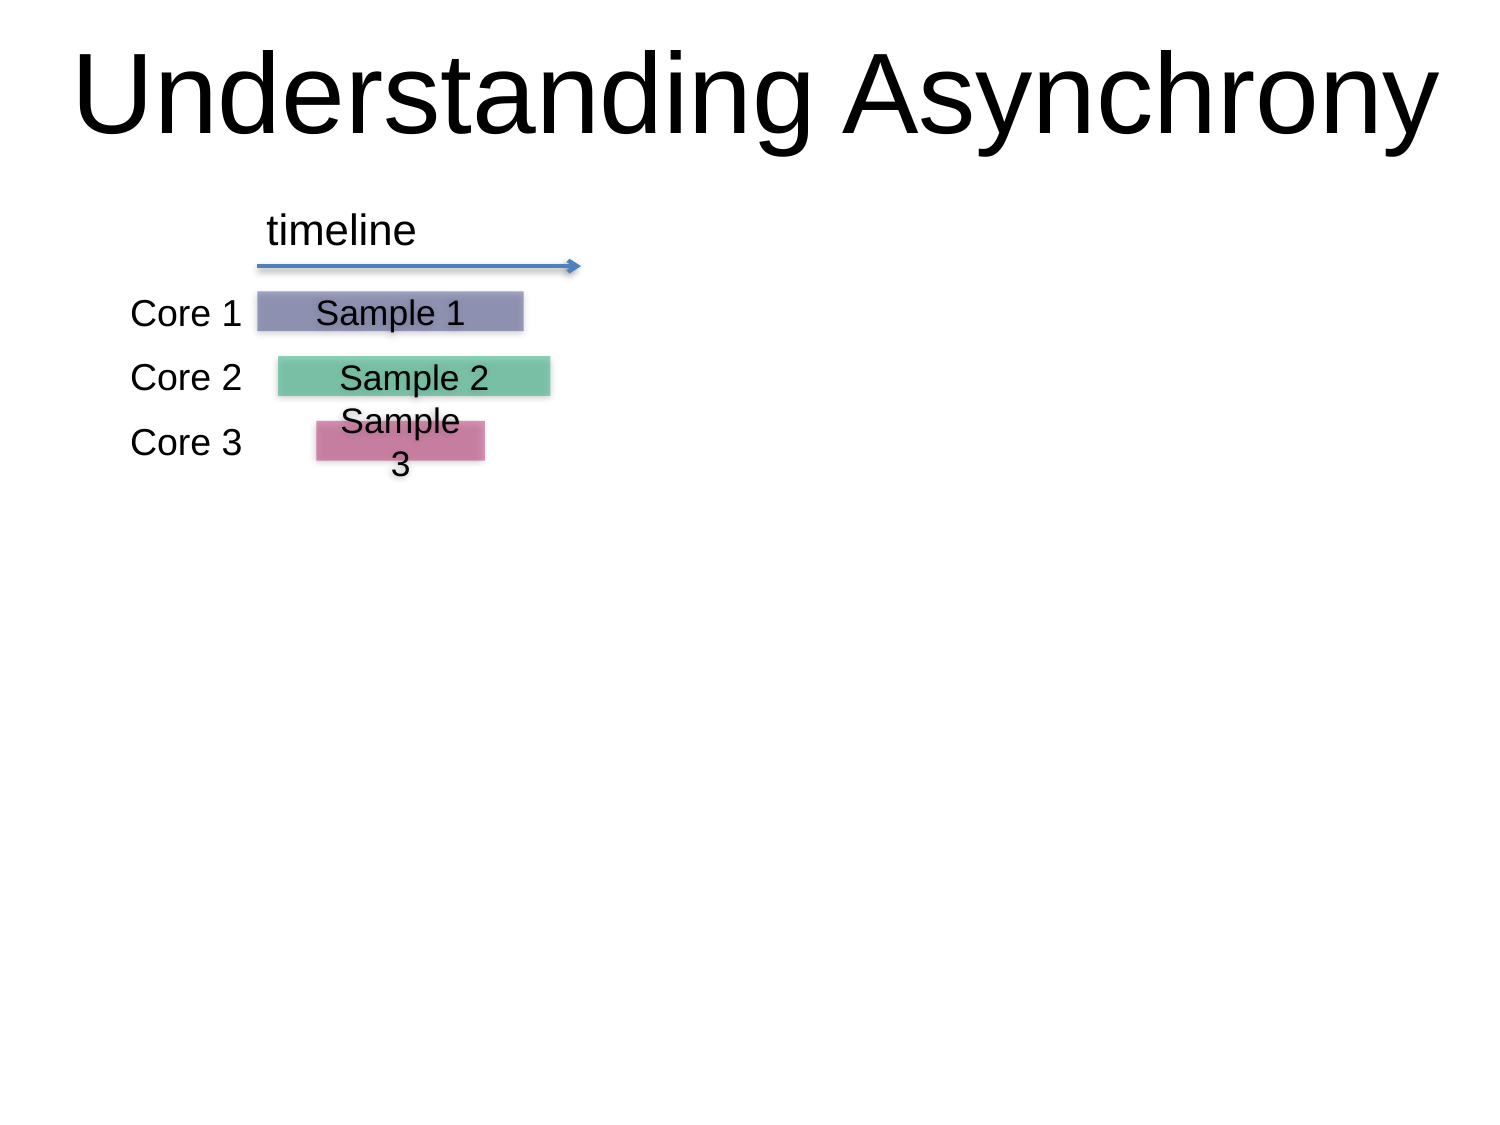

# Understanding Asynchrony
timeline
Core 1
Sample 1
Core 2
Sample 2
Core 3
Sample 3